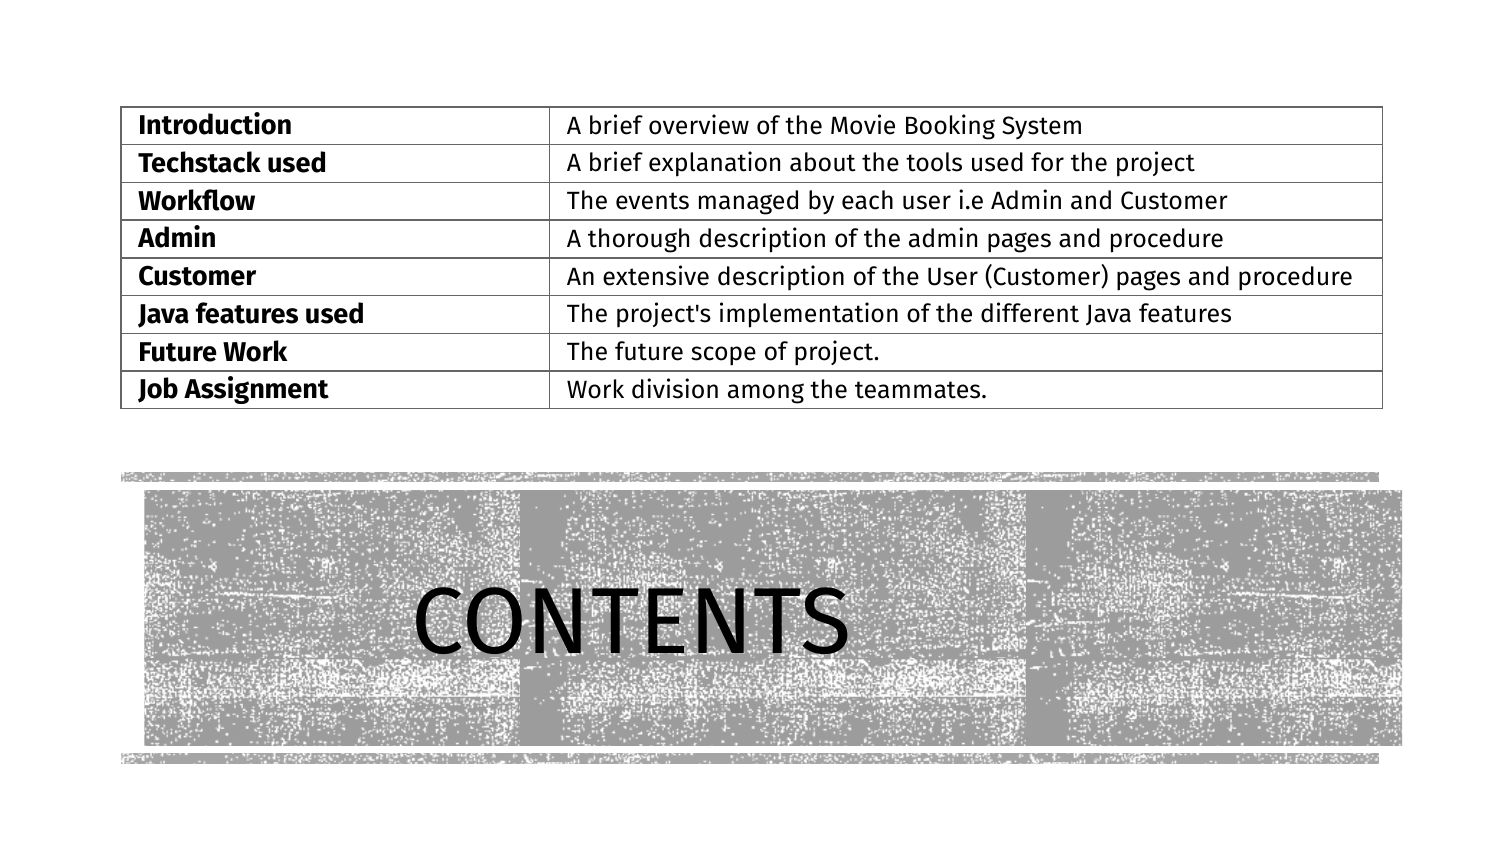

| Introduction | A brief overview of the Movie Booking System |
| --- | --- |
| Techstack used | A brief explanation about the tools used for the project |
| Workflow | The events managed by each user i.e Admin and Customer |
| Admin | A thorough description of the admin pages and procedure |
| Customer | An extensive description of the User (Customer) pages and procedure |
| Java features used | The project's implementation of the different Java features |
| Future Work | The future scope of project. |
| Job Assignment | Work division among the teammates. |

# CONTENTS